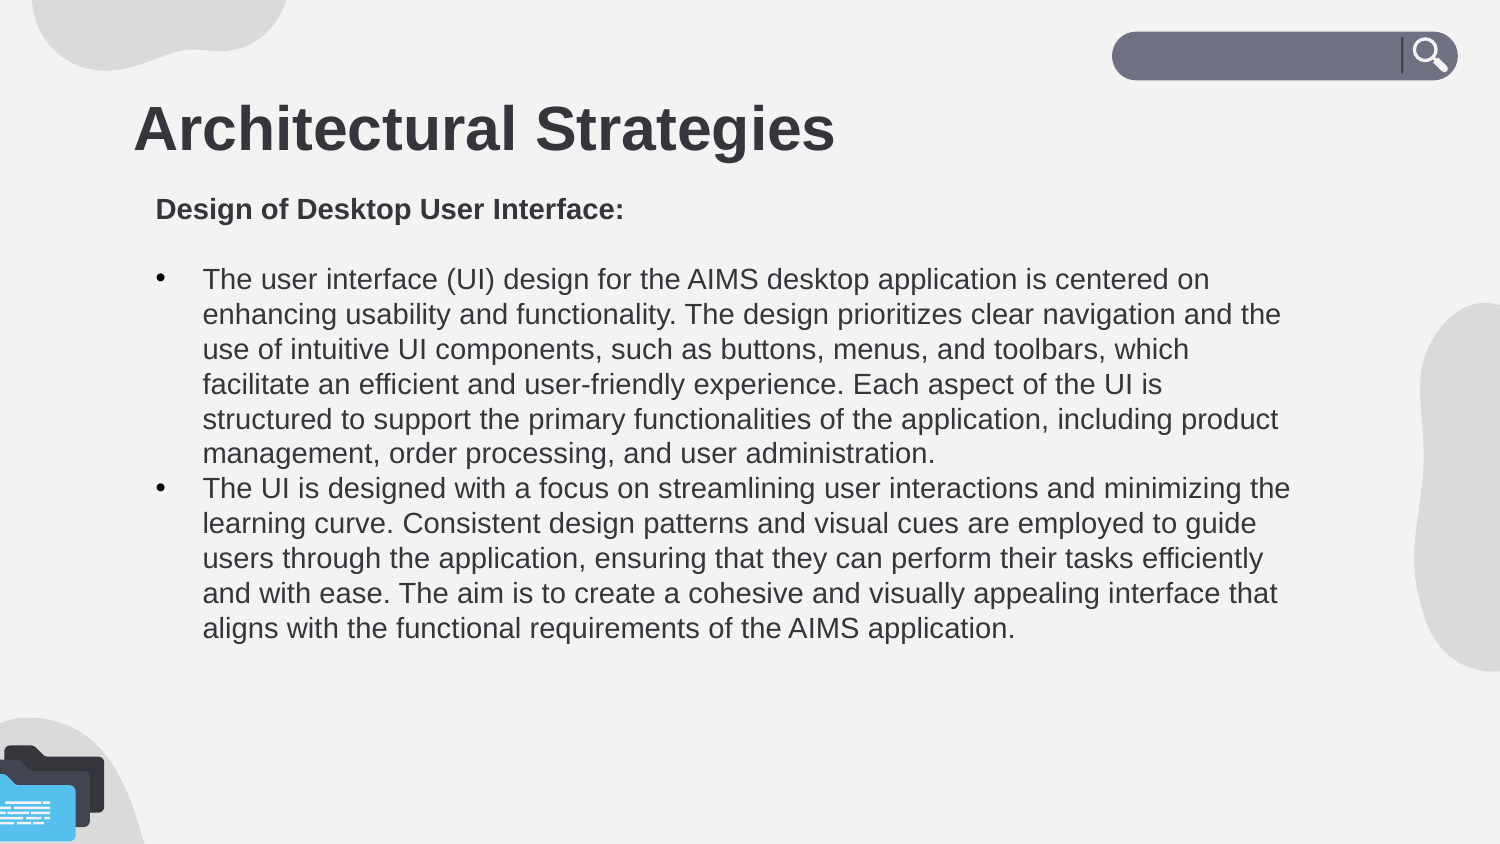

# Architectural Strategies
Design of Desktop User Interface:

The user interface (UI) design for the AIMS desktop application is centered on enhancing usability and functionality. The design prioritizes clear navigation and the use of intuitive UI components, such as buttons, menus, and toolbars, which facilitate an efficient and user-friendly experience. Each aspect of the UI is structured to support the primary functionalities of the application, including product management, order processing, and user administration.
The UI is designed with a focus on streamlining user interactions and minimizing the learning curve. Consistent design patterns and visual cues are employed to guide users through the application, ensuring that they can perform their tasks efficiently and with ease. The aim is to create a cohesive and visually appealing interface that aligns with the functional requirements of the AIMS application.